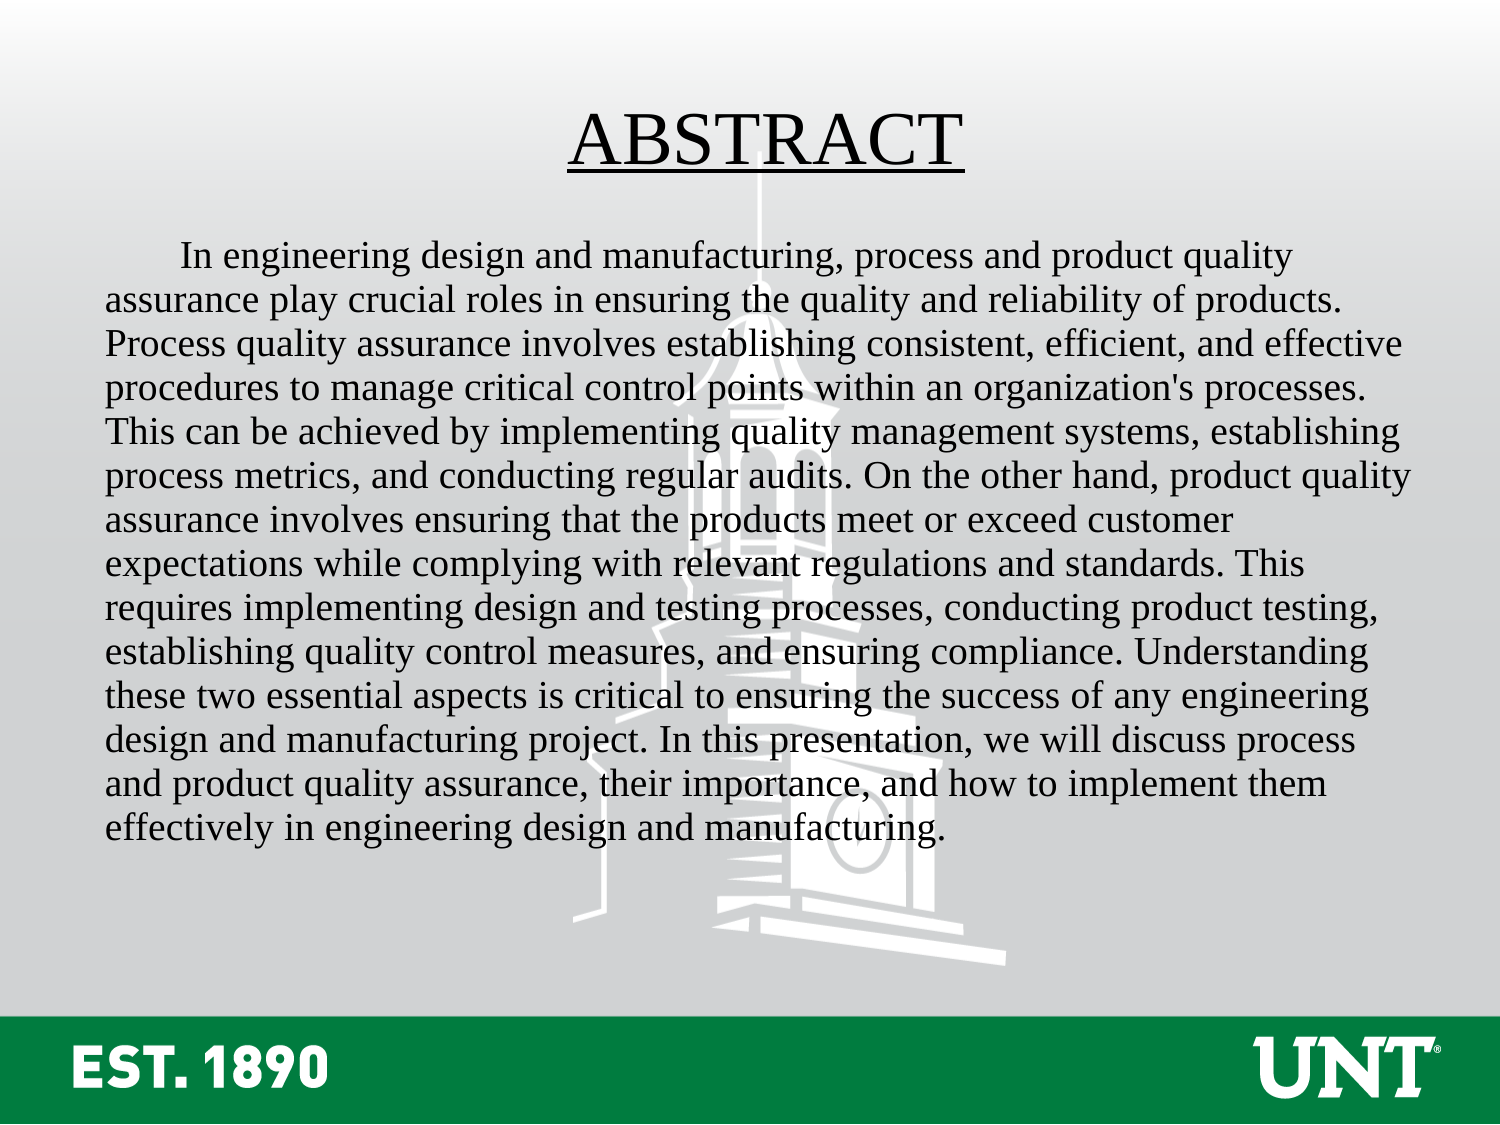

ABSTRACT

	In engineering design and manufacturing, process and product quality assurance play crucial roles in ensuring the quality and reliability of products. Process quality assurance involves establishing consistent, efficient, and effective procedures to manage critical control points within an organization's processes. This can be achieved by implementing quality management systems, establishing process metrics, and conducting regular audits. On the other hand, product quality assurance involves ensuring that the products meet or exceed customer expectations while complying with relevant regulations and standards. This requires implementing design and testing processes, conducting product testing, establishing quality control measures, and ensuring compliance. Understanding these two essential aspects is critical to ensuring the success of any engineering design and manufacturing project. In this presentation, we will discuss process and product quality assurance, their importance, and how to implement them effectively in engineering design and manufacturing.